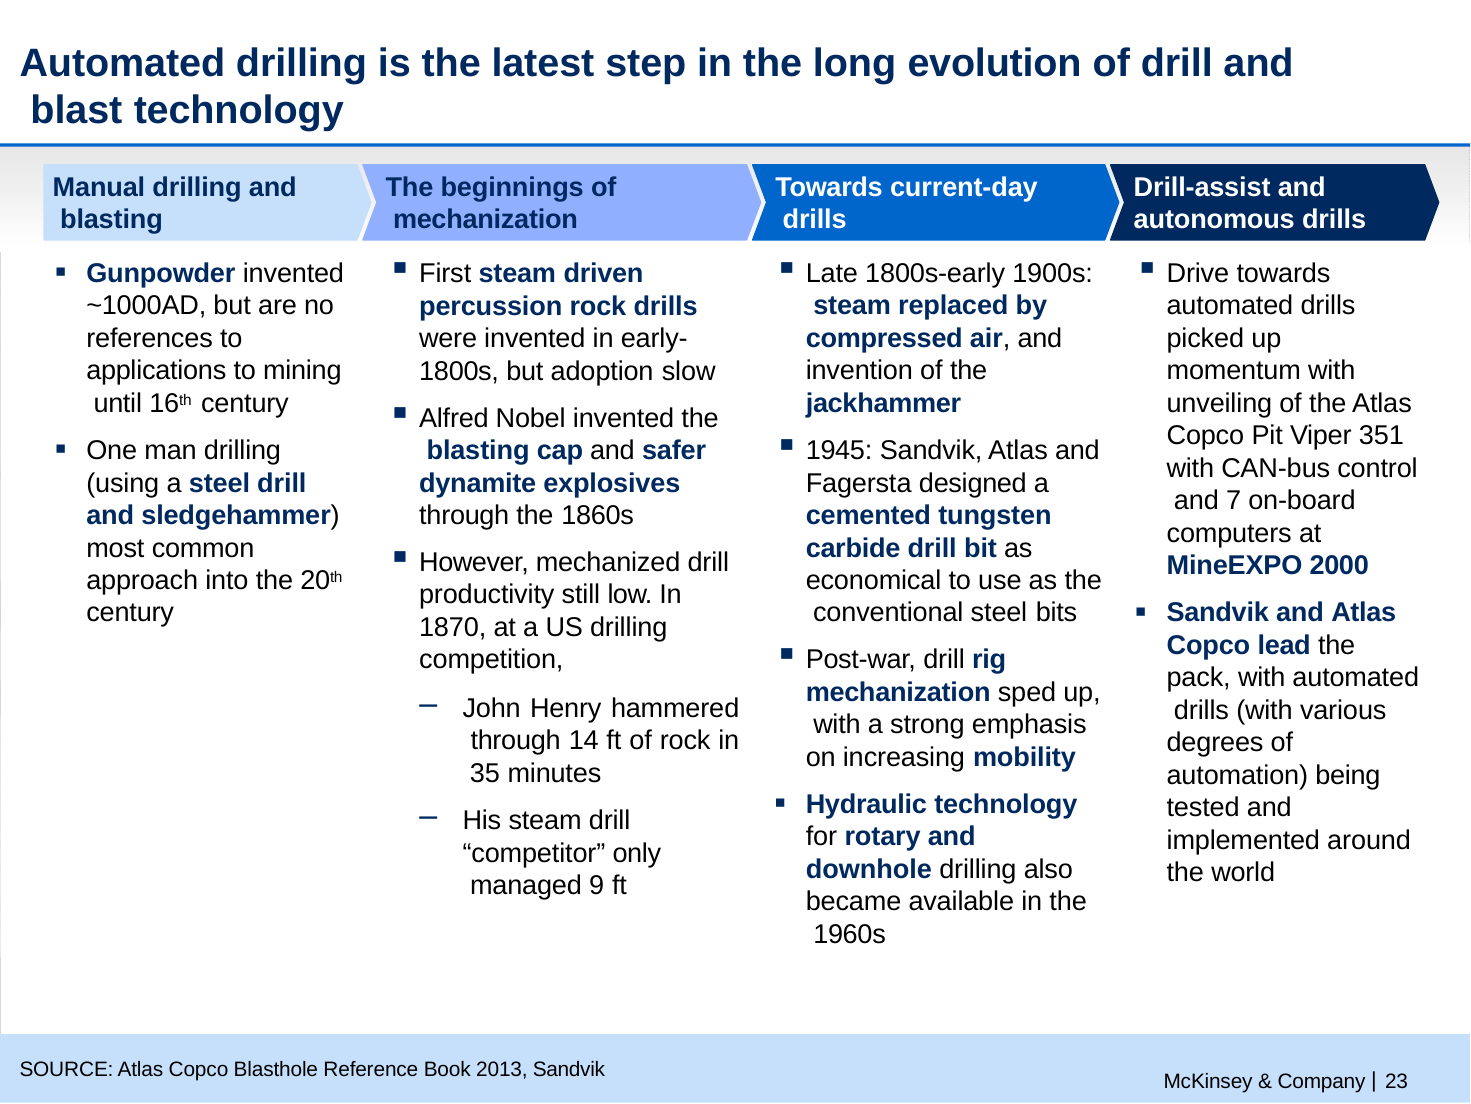

# Automated drilling is the latest step in the long evolution of drill and  blast technology

Manual drilling and  blasting
The beginnings of  mechanization
Towards current-day  drills
Drill-assist and  autonomous drills

Gunpowder invented
~1000AD, but are no  references to  applications to mining  until 16th century
One man drilling  (using a steel drill  and sledgehammer)  most common  approach into the 20th  century
First steam driven  percussion rock drills  were invented in early-  1800s, but adoption slow
Alfred Nobel invented the  blasting cap and safer  dynamite explosives  through the 1860s
However, mechanized drill  productivity still low. In  1870, at a US drilling  competition,
Late 1800s-early 1900s:  steam replaced by  compressed air, and  invention of the  jackhammer
1945: Sandvik, Atlas and  Fagersta designed a  cemented tungsten  carbide drill bit as  economical to use as the  conventional steel bits
Post-war, drill rig  mechanization sped up,  with a strong emphasis  on increasing mobility
Hydraulic technology  for rotary and  downhole drilling also  became available in the  1960s
Drive towards  automated drills  picked up  momentum with  unveiling of the Atlas  Copco Pit Viper 351  with CAN-bus control  and 7 on-board  computers at  MineEXPO 2000
Sandvik and Atlas  Copco lead the  pack, with automated  drills (with various  degrees of  automation) being  tested and  implemented around  the world
John Henry hammered  through 14 ft of rock in  35 minutes
His steam drill  “competitor” only  managed 9 ft
McKinsey & Company | 23
SOURCE: Atlas Copco Blasthole Reference Book 2013, Sandvik